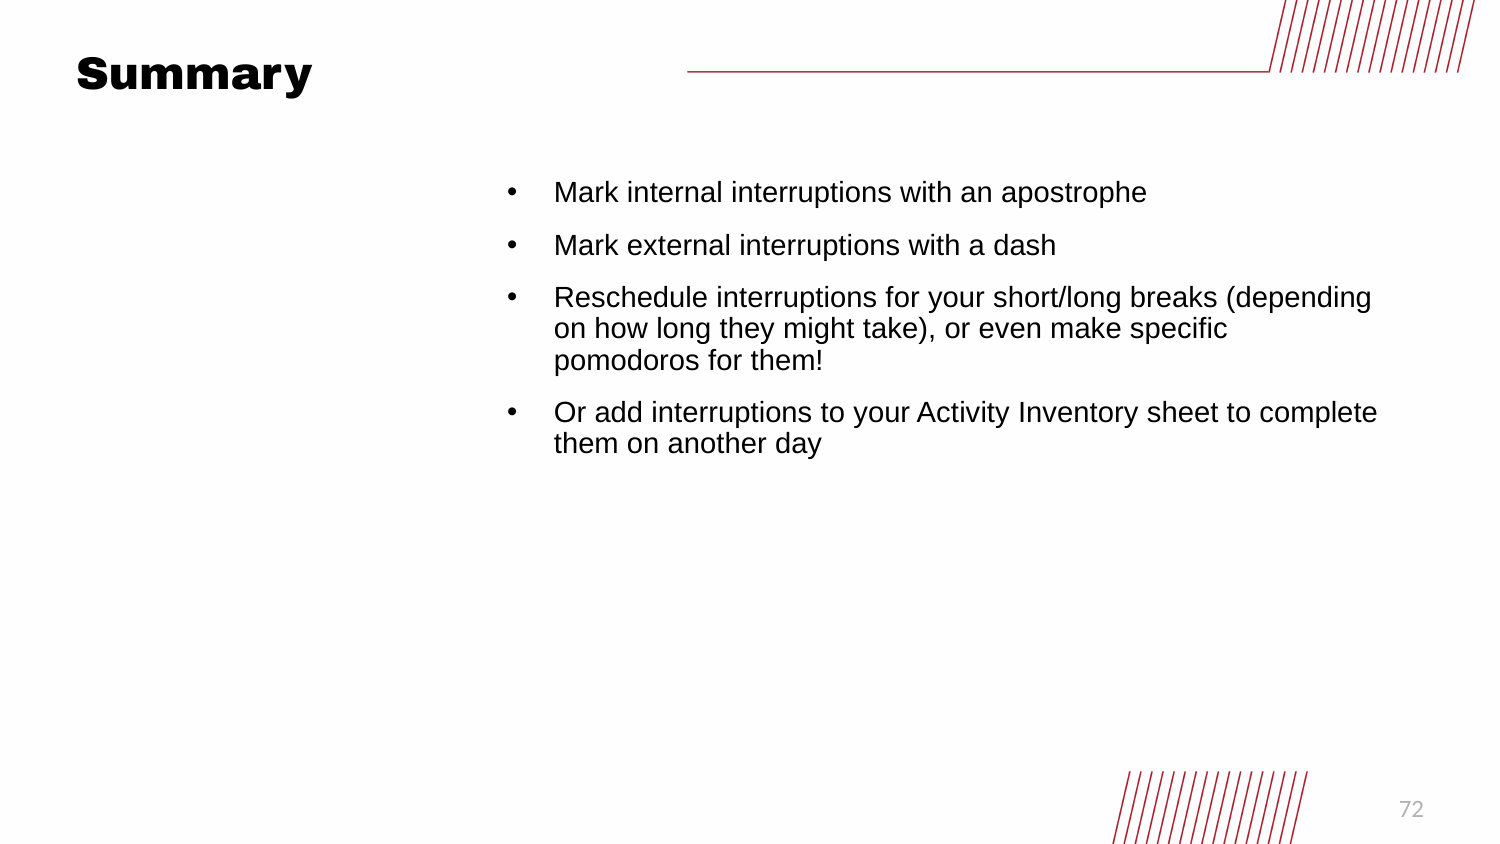

# Summary
Mark internal interruptions with an apostrophe
Mark external interruptions with a dash
Reschedule interruptions for your short/long breaks (depending on how long they might take), or even make specific pomodoros for them!
Or add interruptions to your Activity Inventory sheet to complete them on another day
72